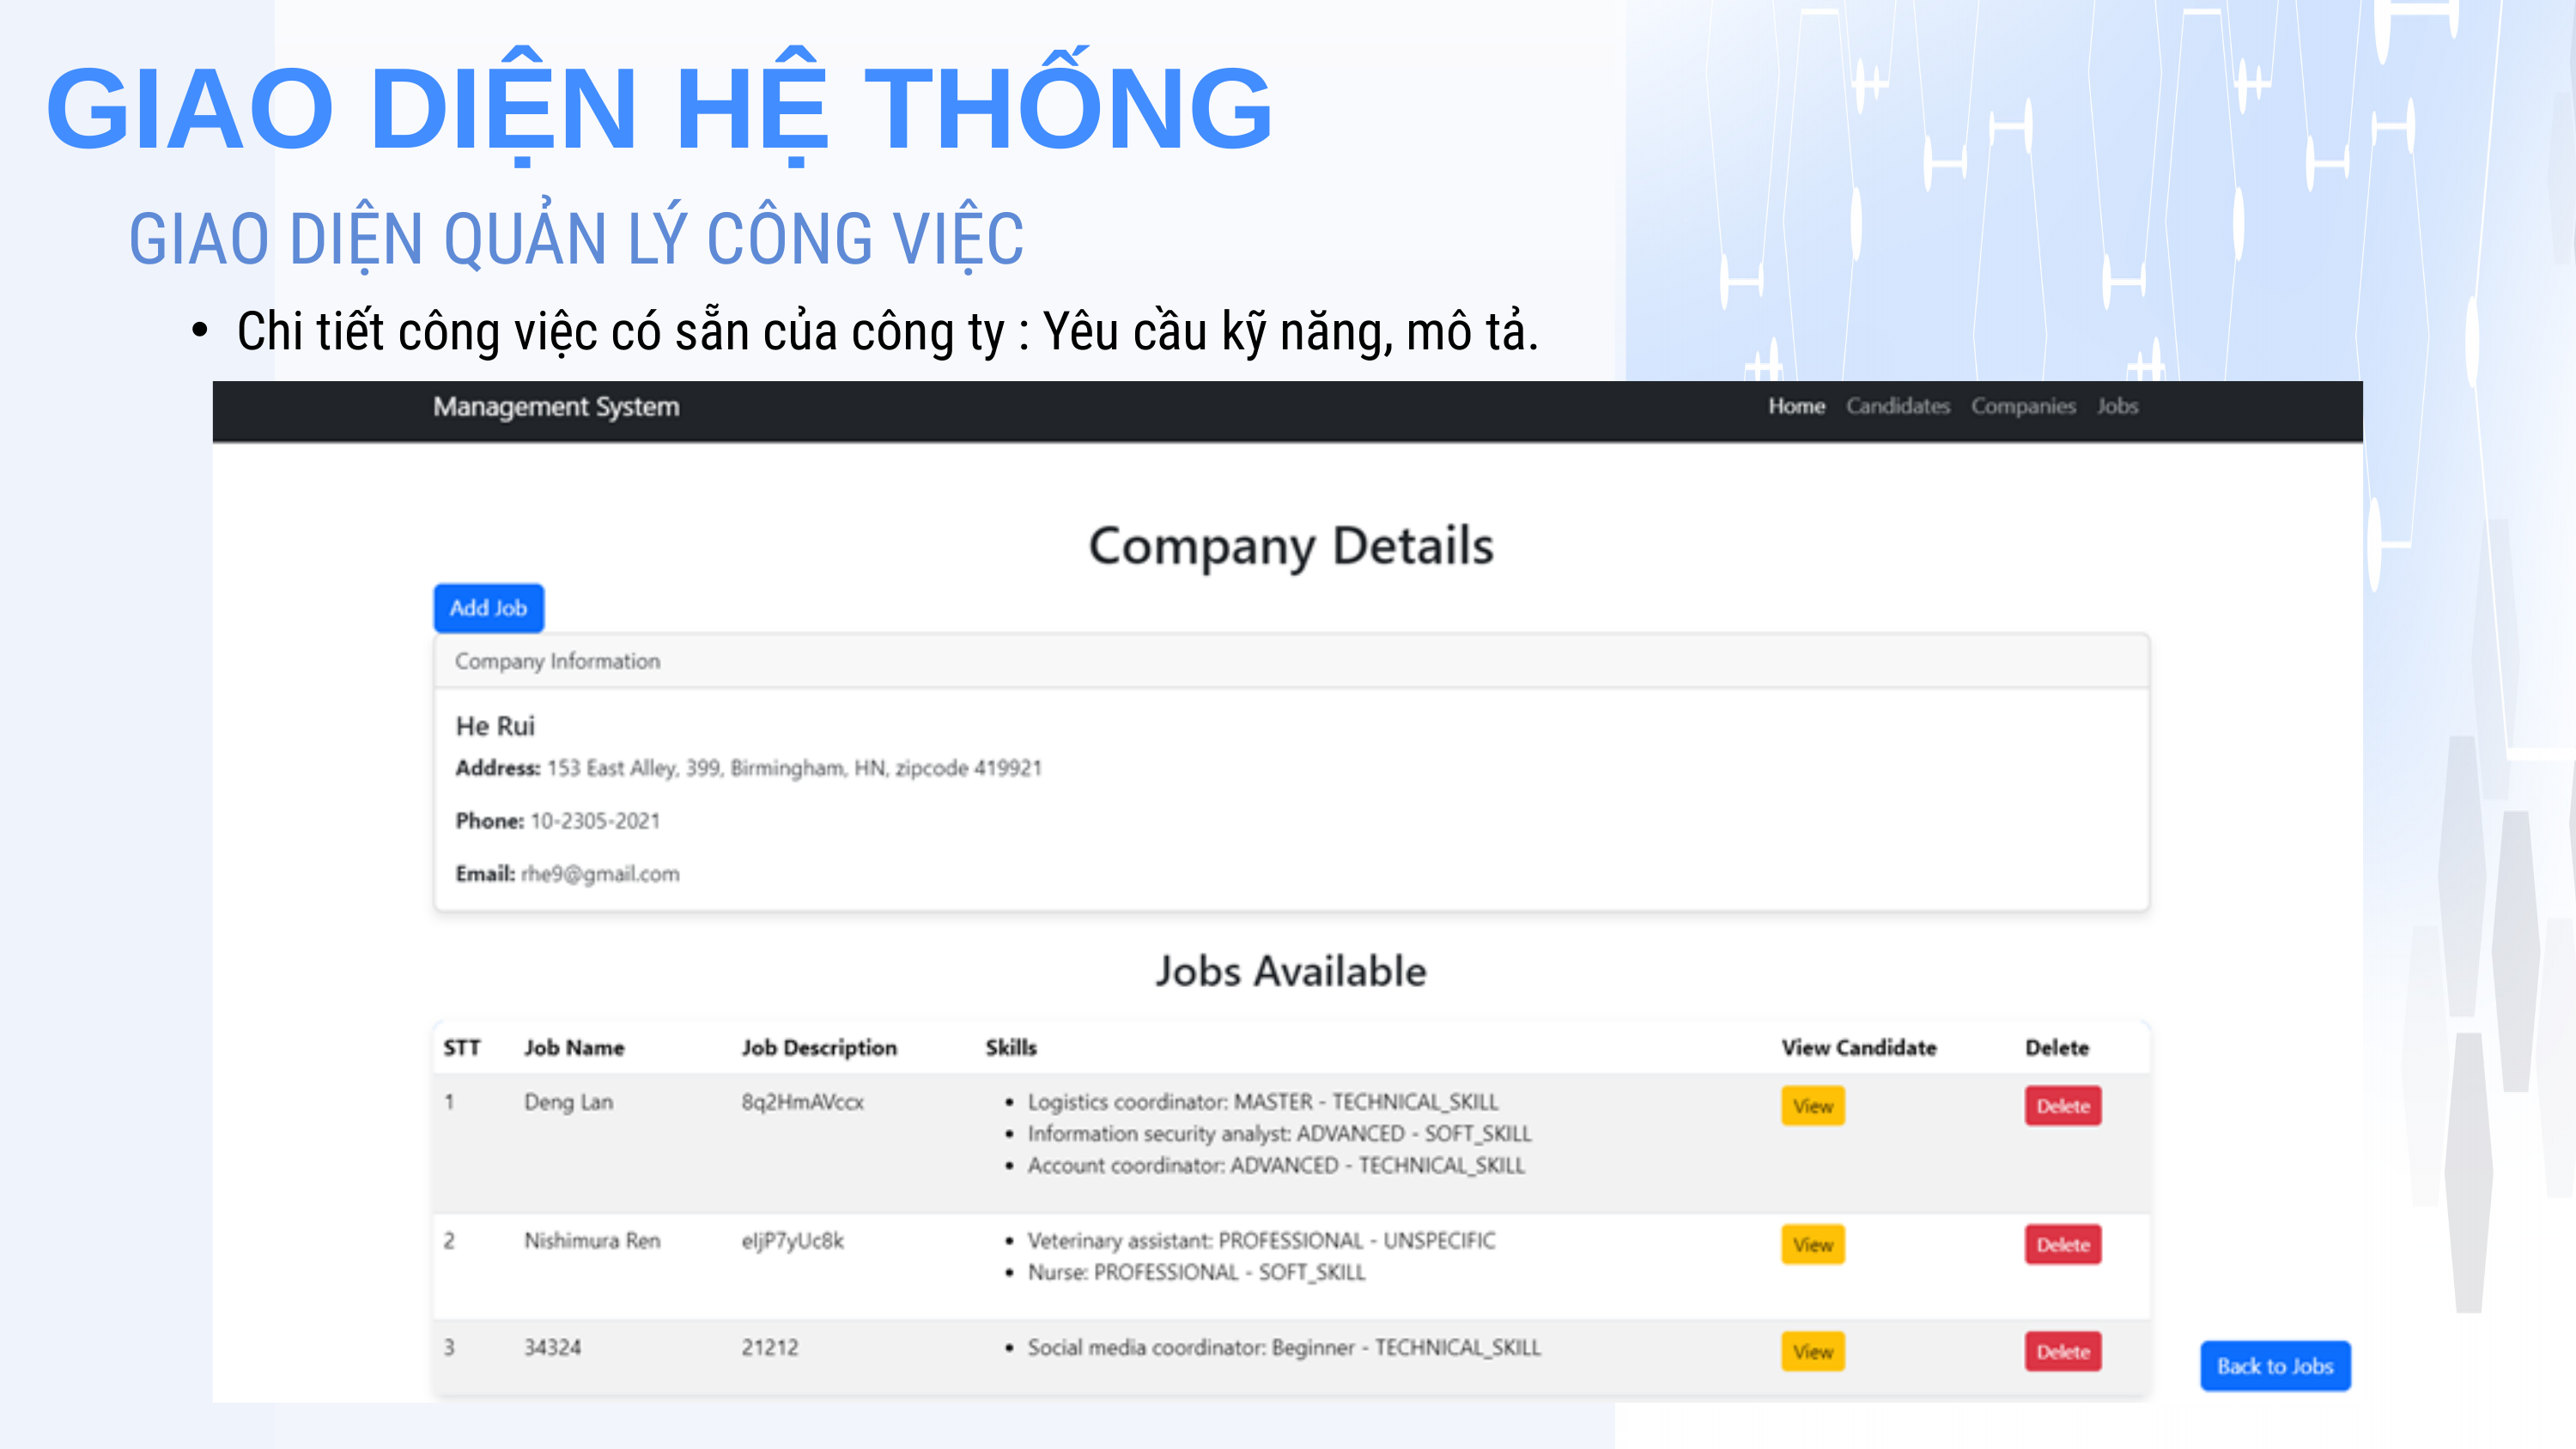

GIAO DIỆN HỆ THỐNG
GIAO DIỆN QUẢN LÝ CÔNG VIỆC
Chi tiết công việc có sẵn của công ty : Yêu cầu kỹ năng, mô tả.